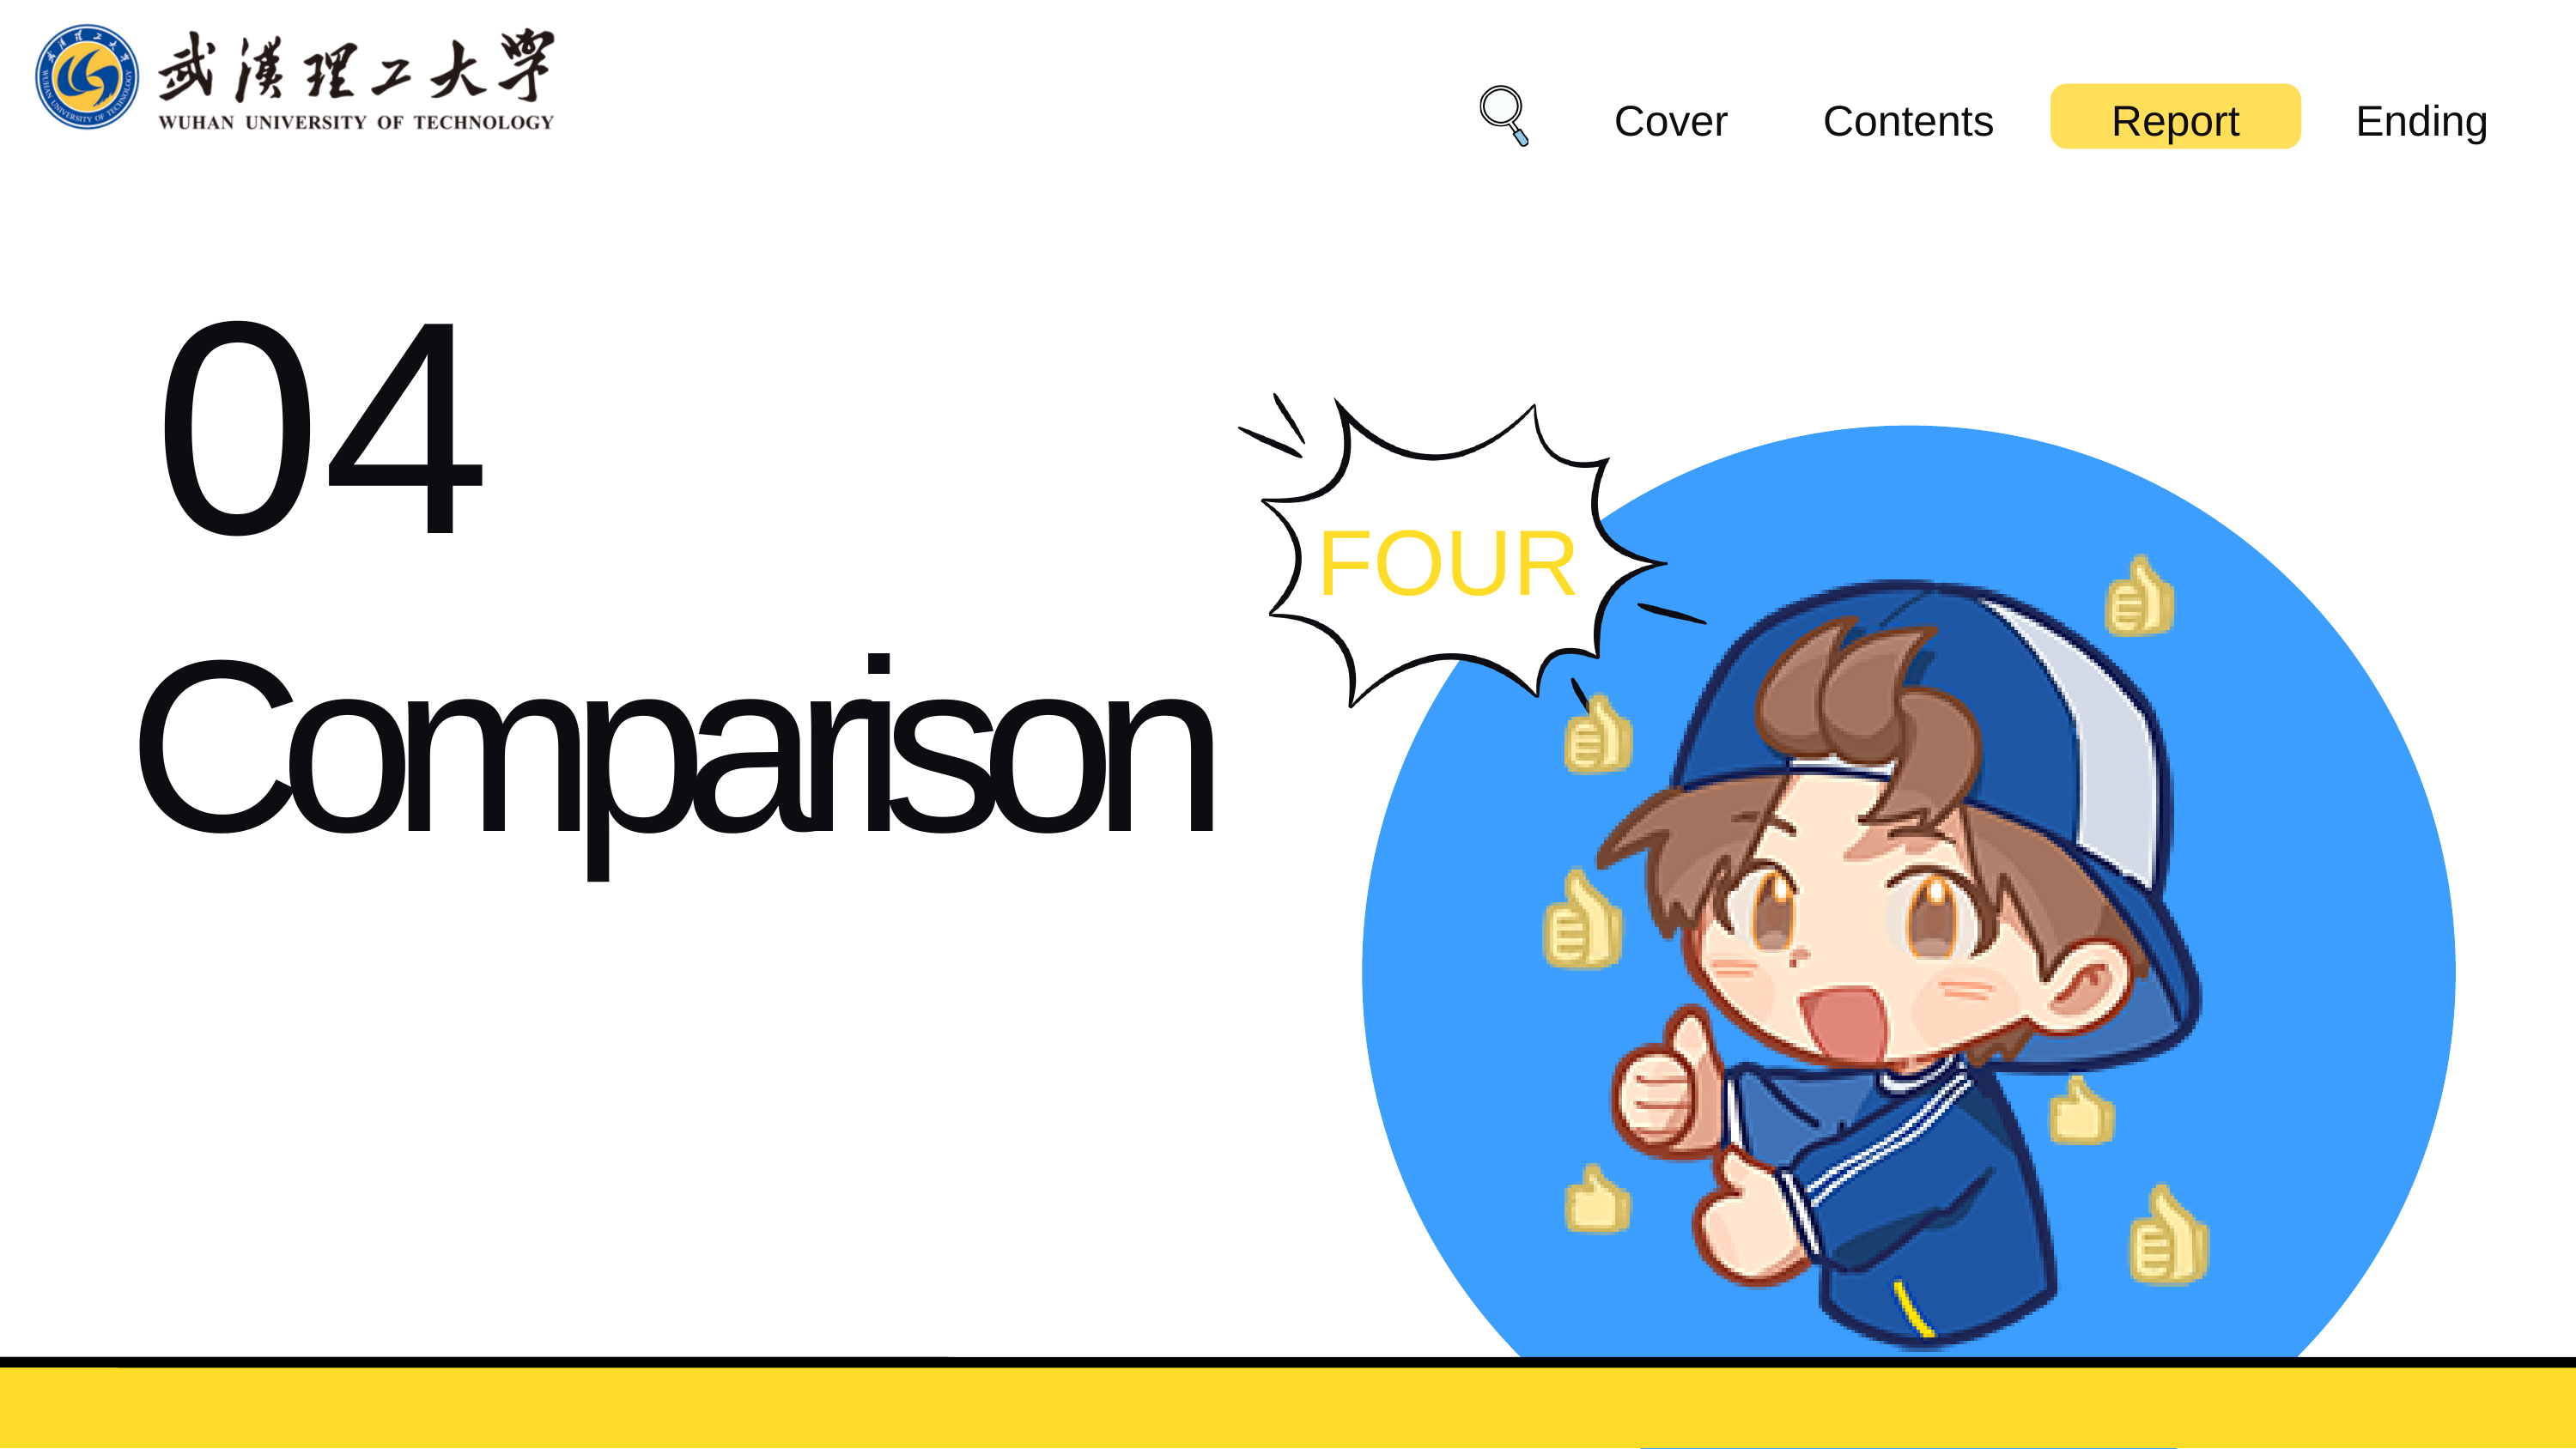

Cover
Contents
Report
Ending

04

FOUR

Comparison